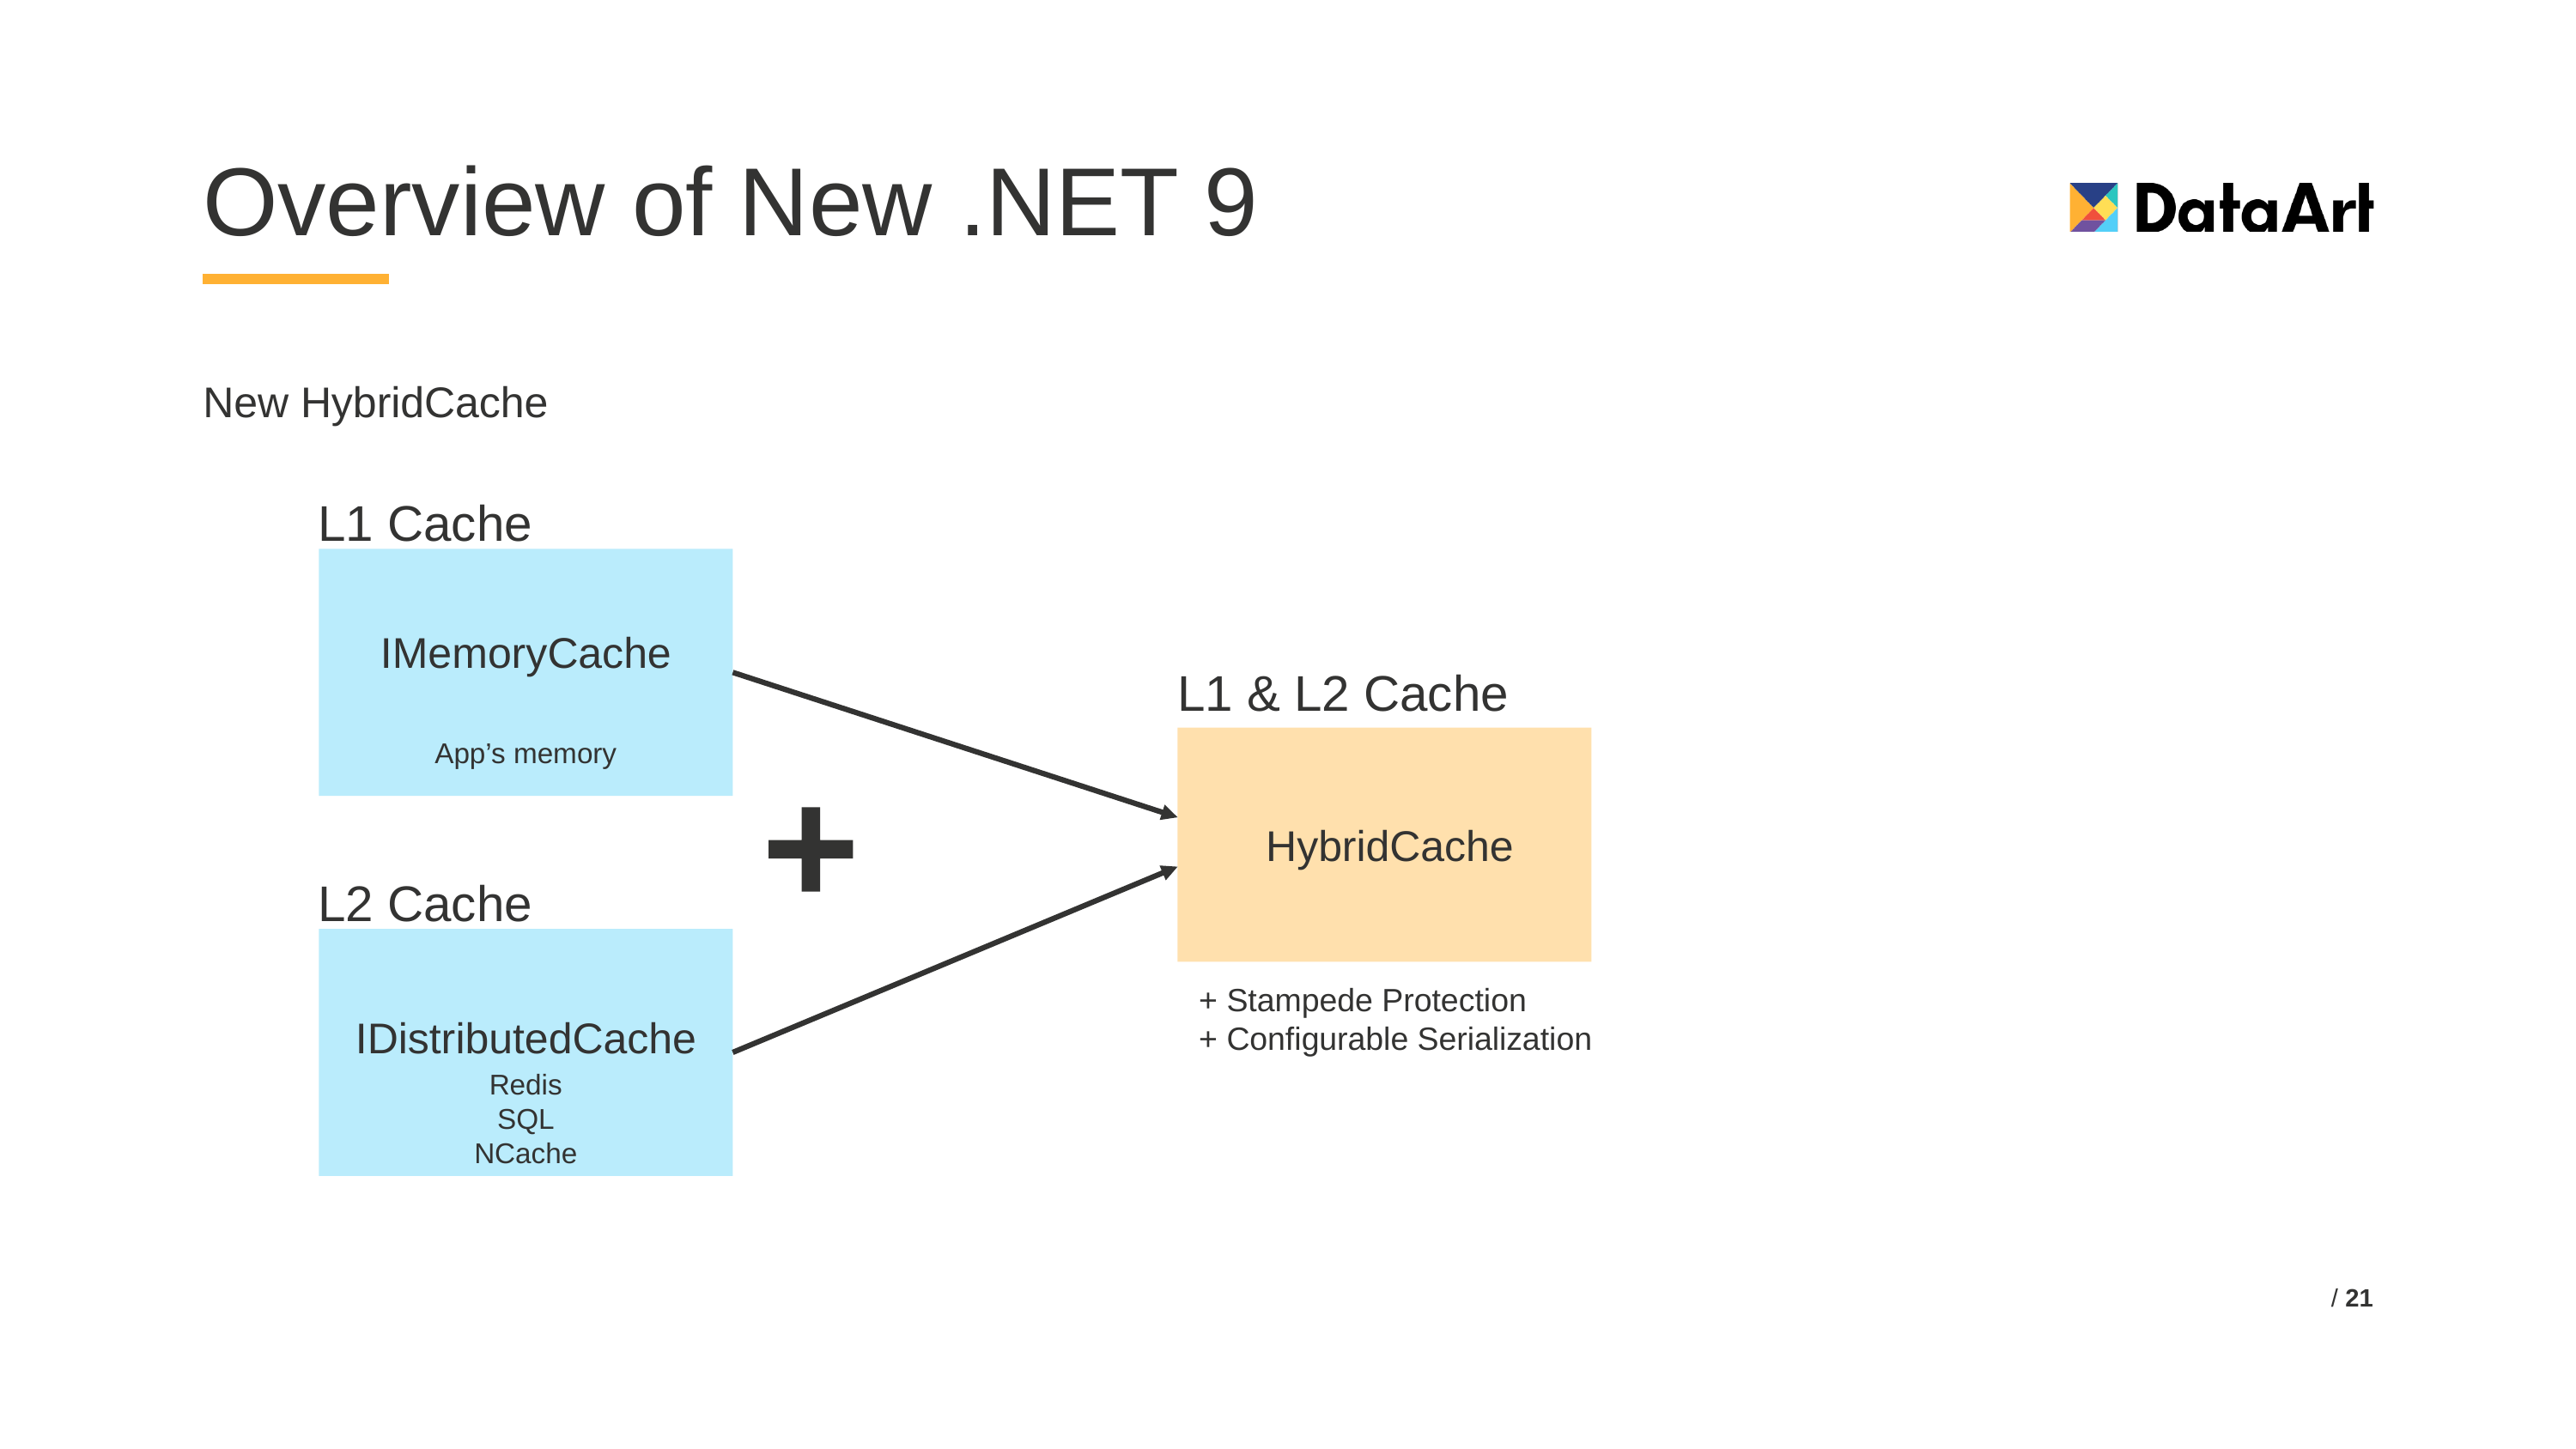

# Overview of New .NET 9
New HybridCache

L1 Cache

IMemoryCache
App’s memory
L1 & L2 Cache
HybridCache

L2 Cache

IDistributedCache
Redis
SQL
NCache
+ Stampede Protection
+ Configurable Serialization
 / 21